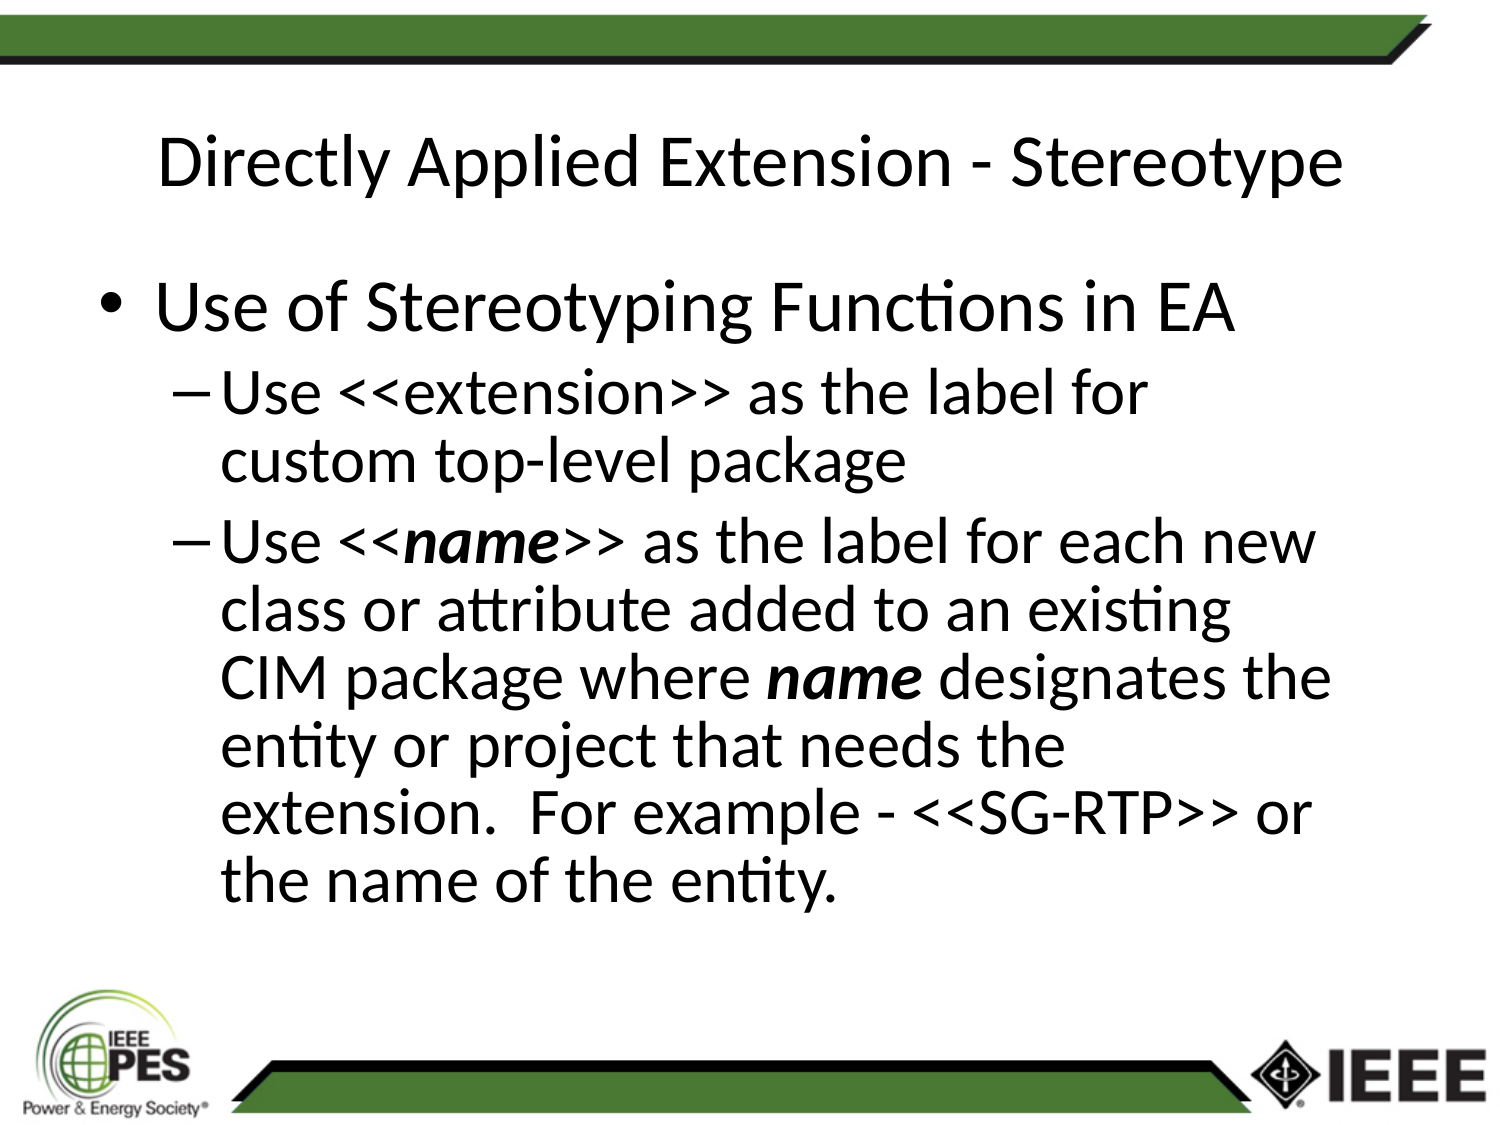

# Directly Applied Extension - Stereotype
Use of Stereotyping Functions in EA
Use <<extension>> as the label for custom top-level package
Use <<name>> as the label for each new class or attribute added to an existing CIM package where name designates the entity or project that needs the extension.  For example - <<SG-RTP>> or the name of the entity.